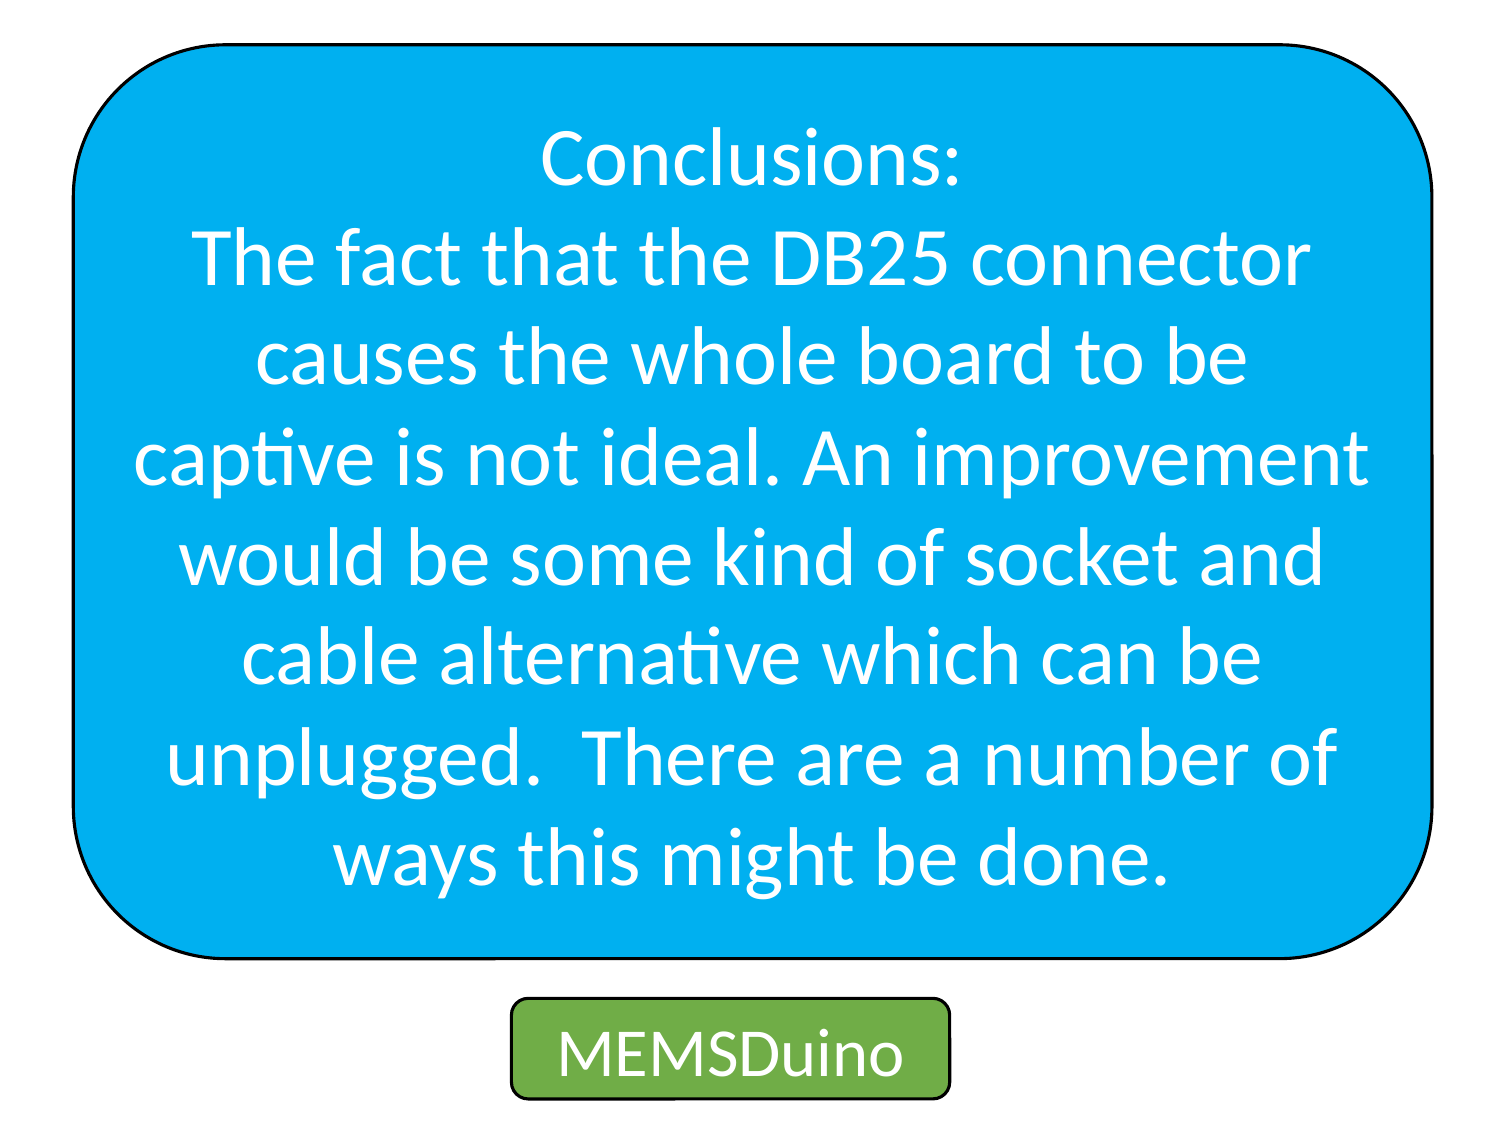

Conclusions:
The fact that the DB25 connector causes the whole board to be captive is not ideal. An improvement would be some kind of socket and cable alternative which can be unplugged.  There are a number of ways this might be done.
MEMSDuino